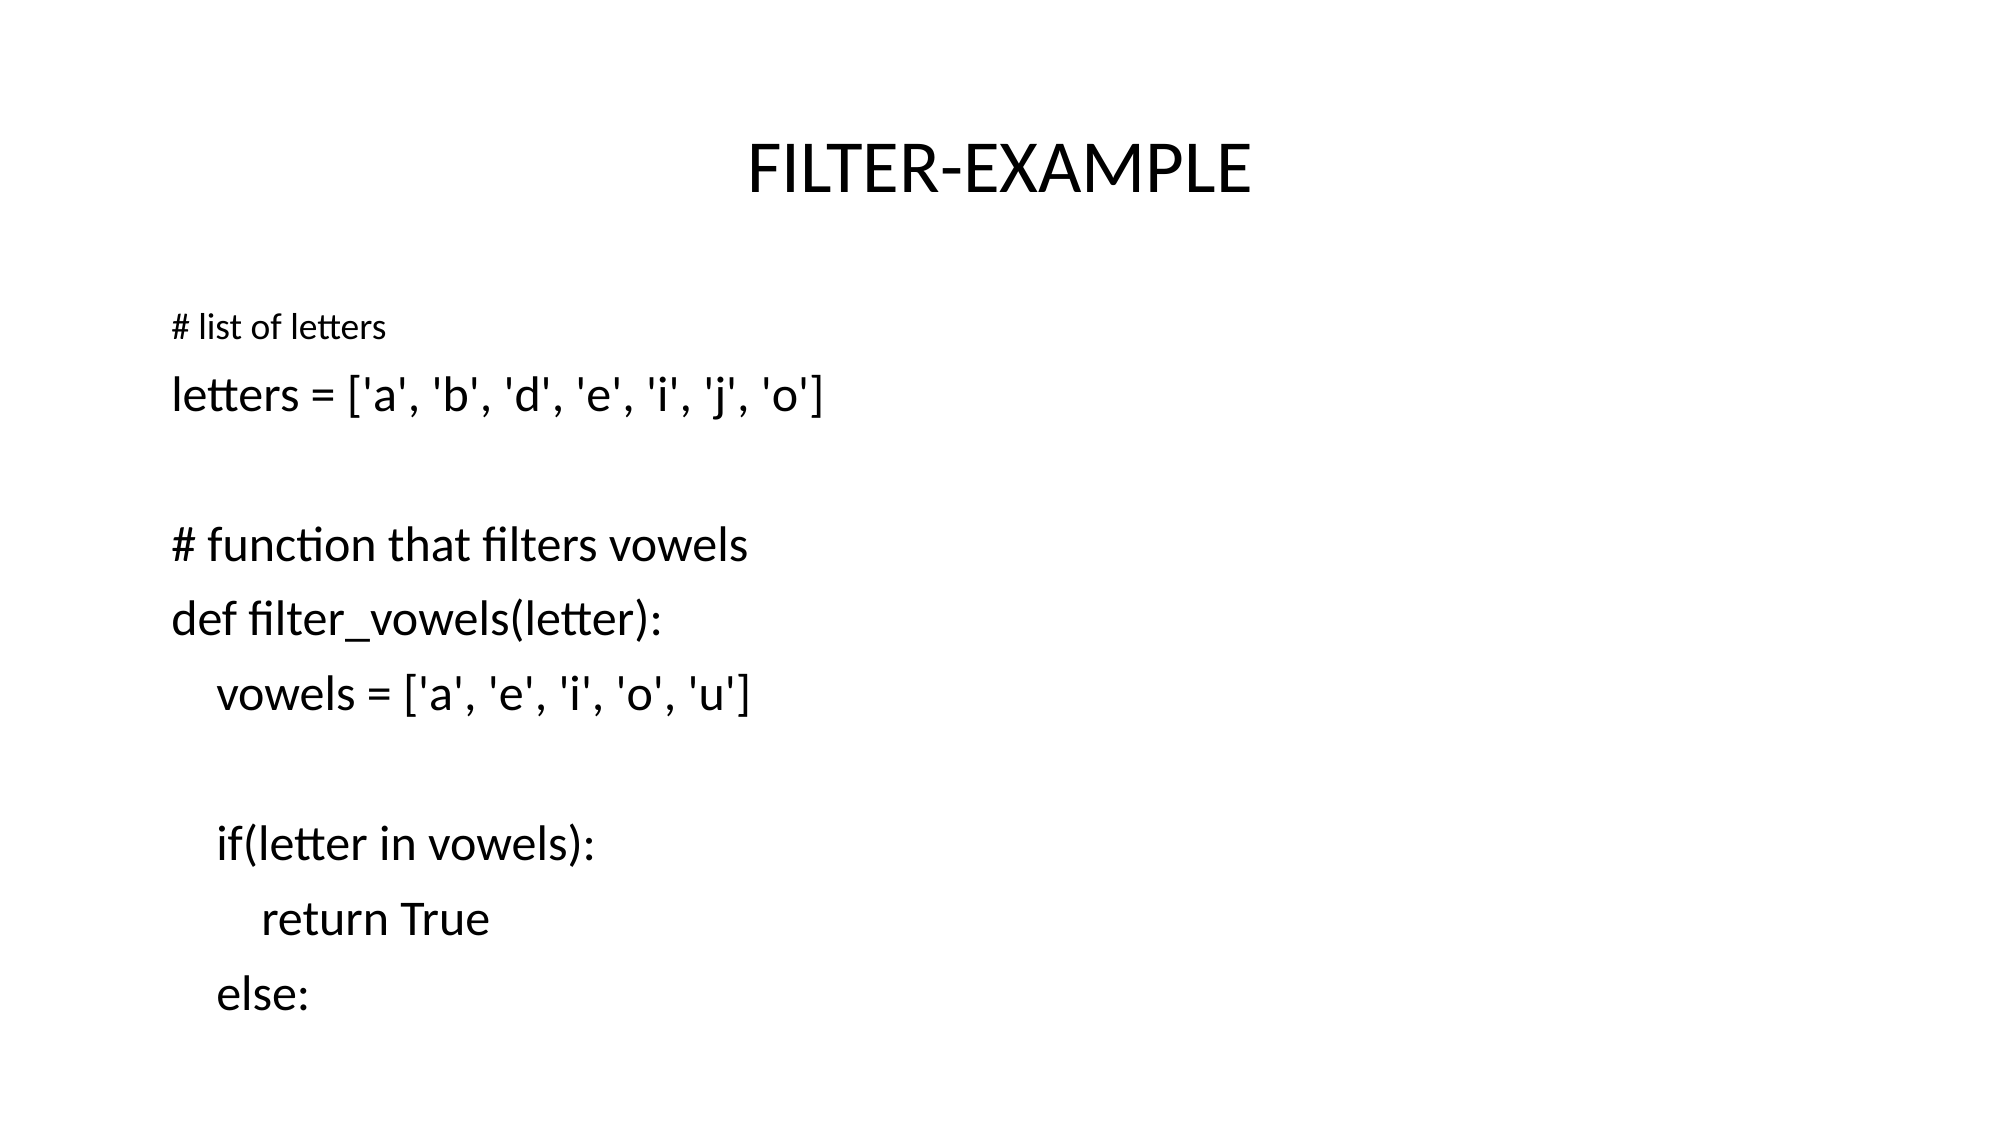

# FILTER-EXAMPLE
# list of letters
letters = ['a', 'b', 'd', 'e', 'i', 'j', 'o']

# function that filters vowels
def filter_vowels(letter):
    vowels = ['a', 'e', 'i', 'o', 'u']

    if(letter in vowels):
        return True
    else: